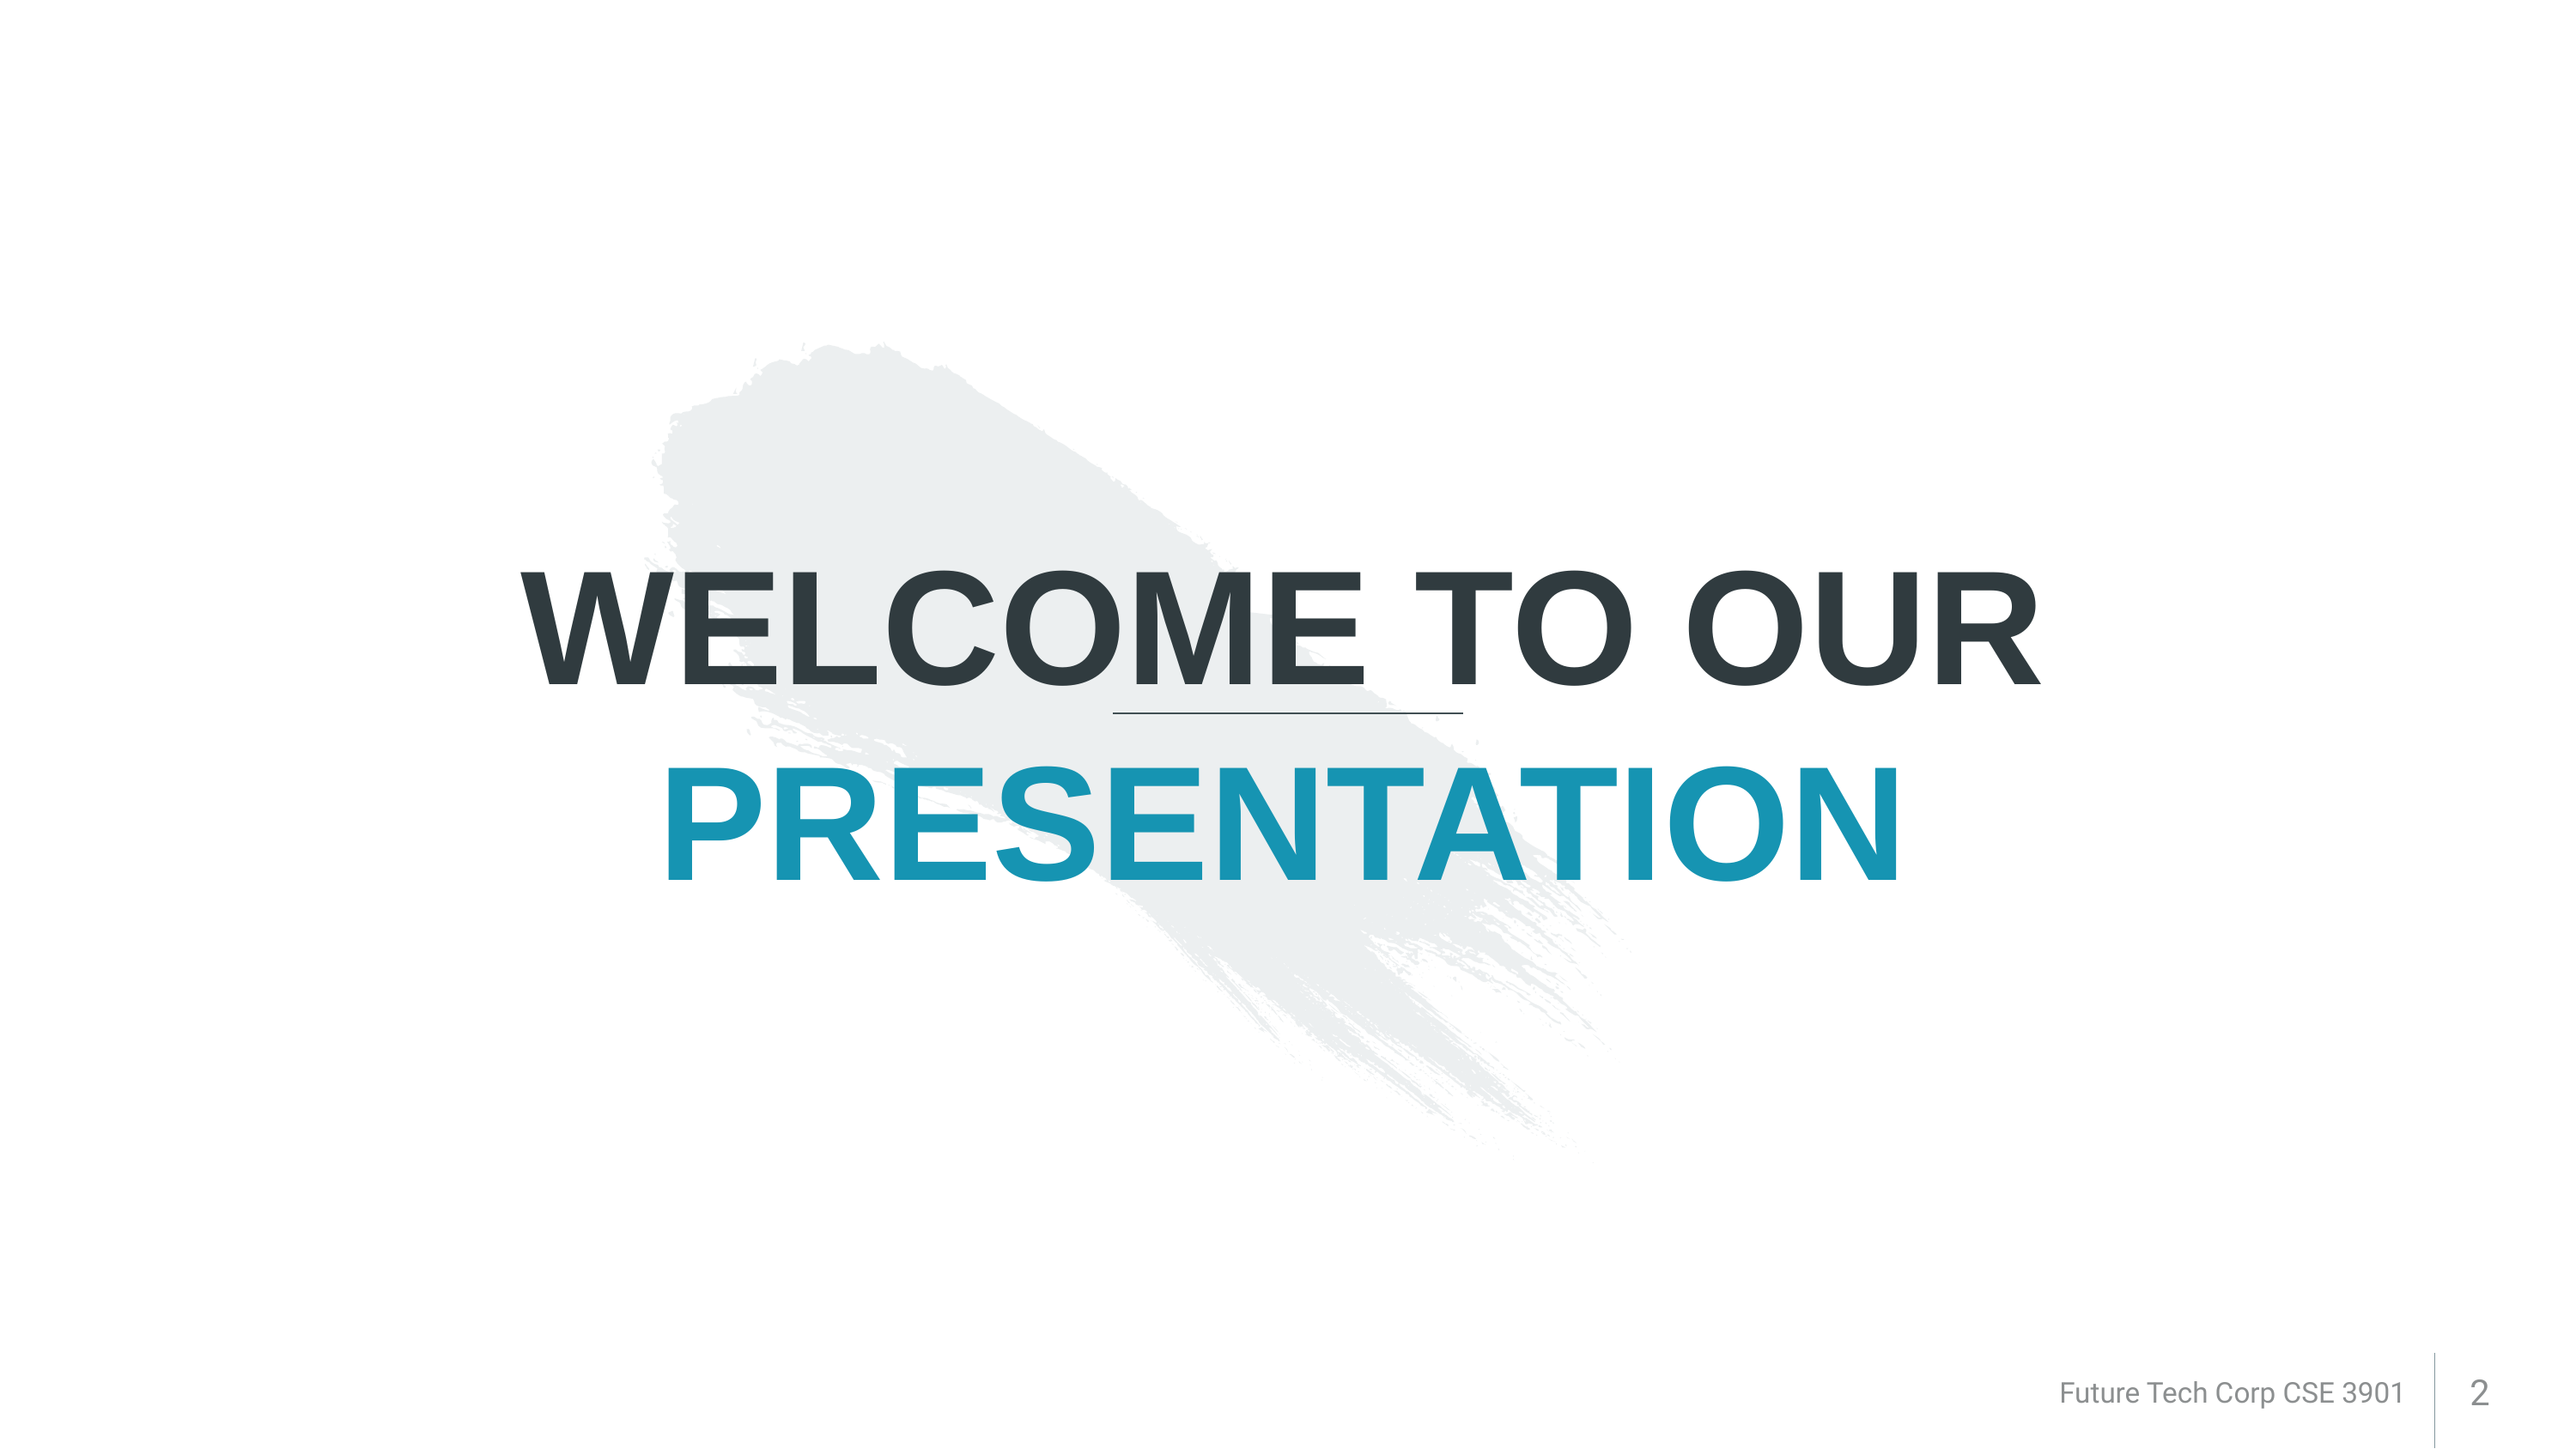

# WELCOME TO OUR PRESENTATION
2
Future Tech Corp CSE 3901